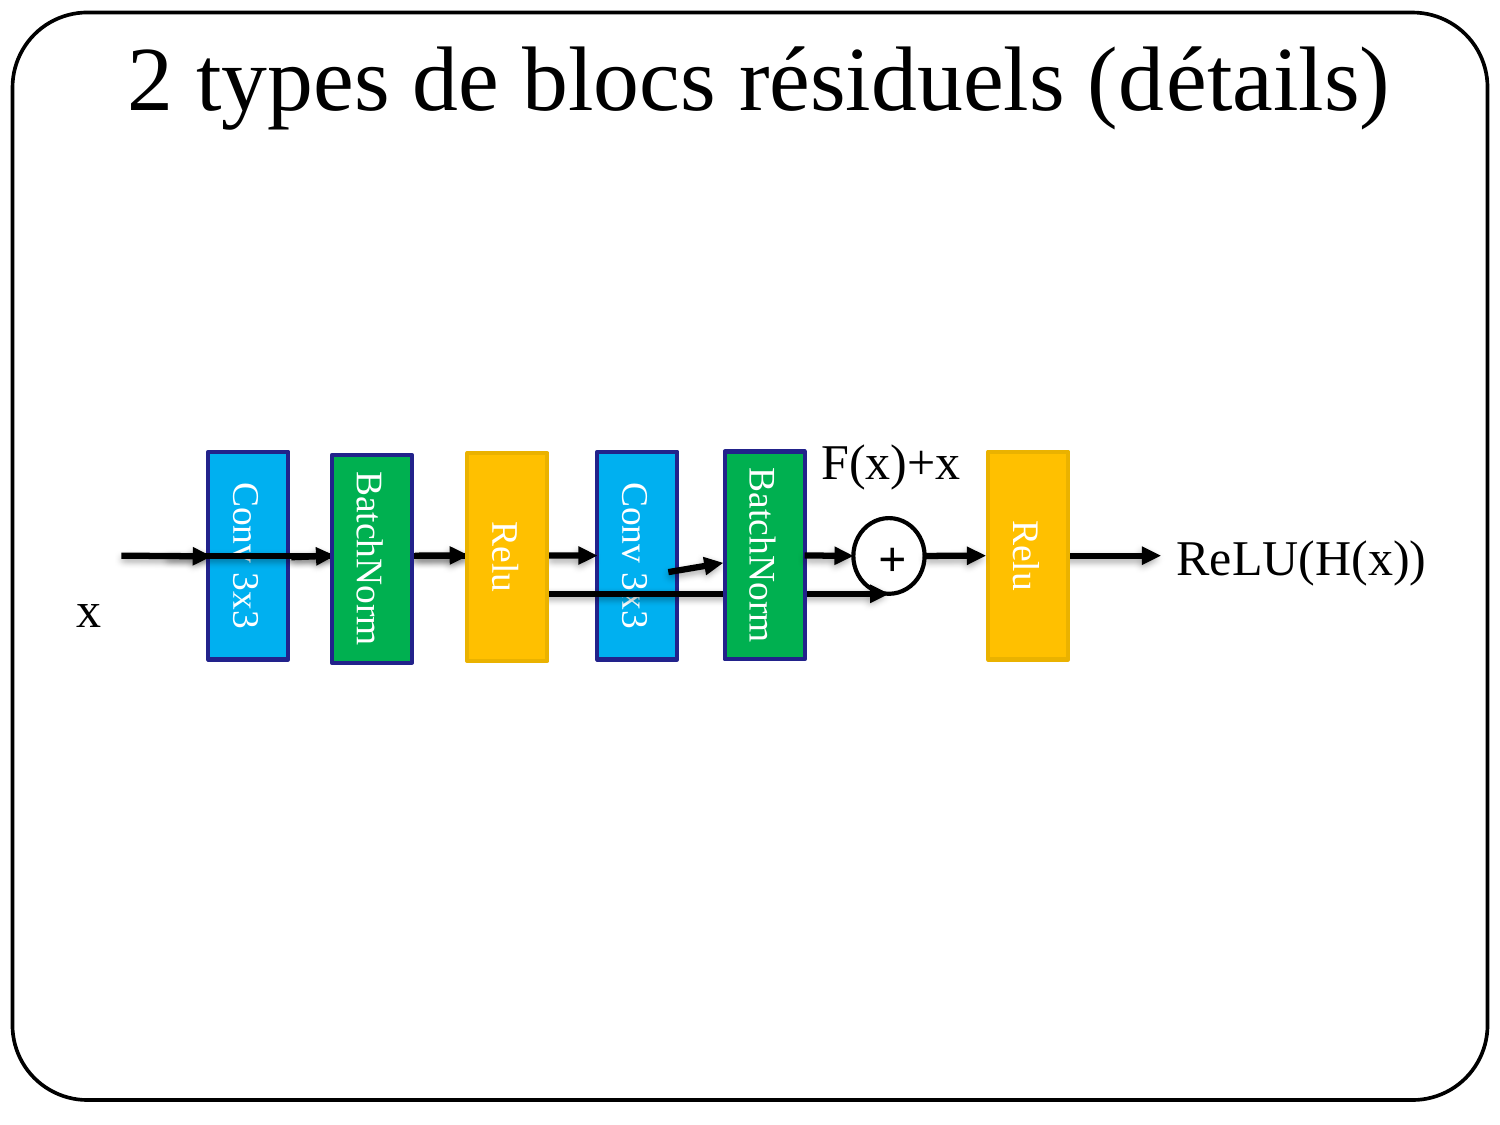

# 2 types de blocs résiduels (détails)
F(x)+x
BatchNorm
Relu
Conv 3x3
Conv 3x3
Relu
ReLU(H(x))
+
BatchNorm
x